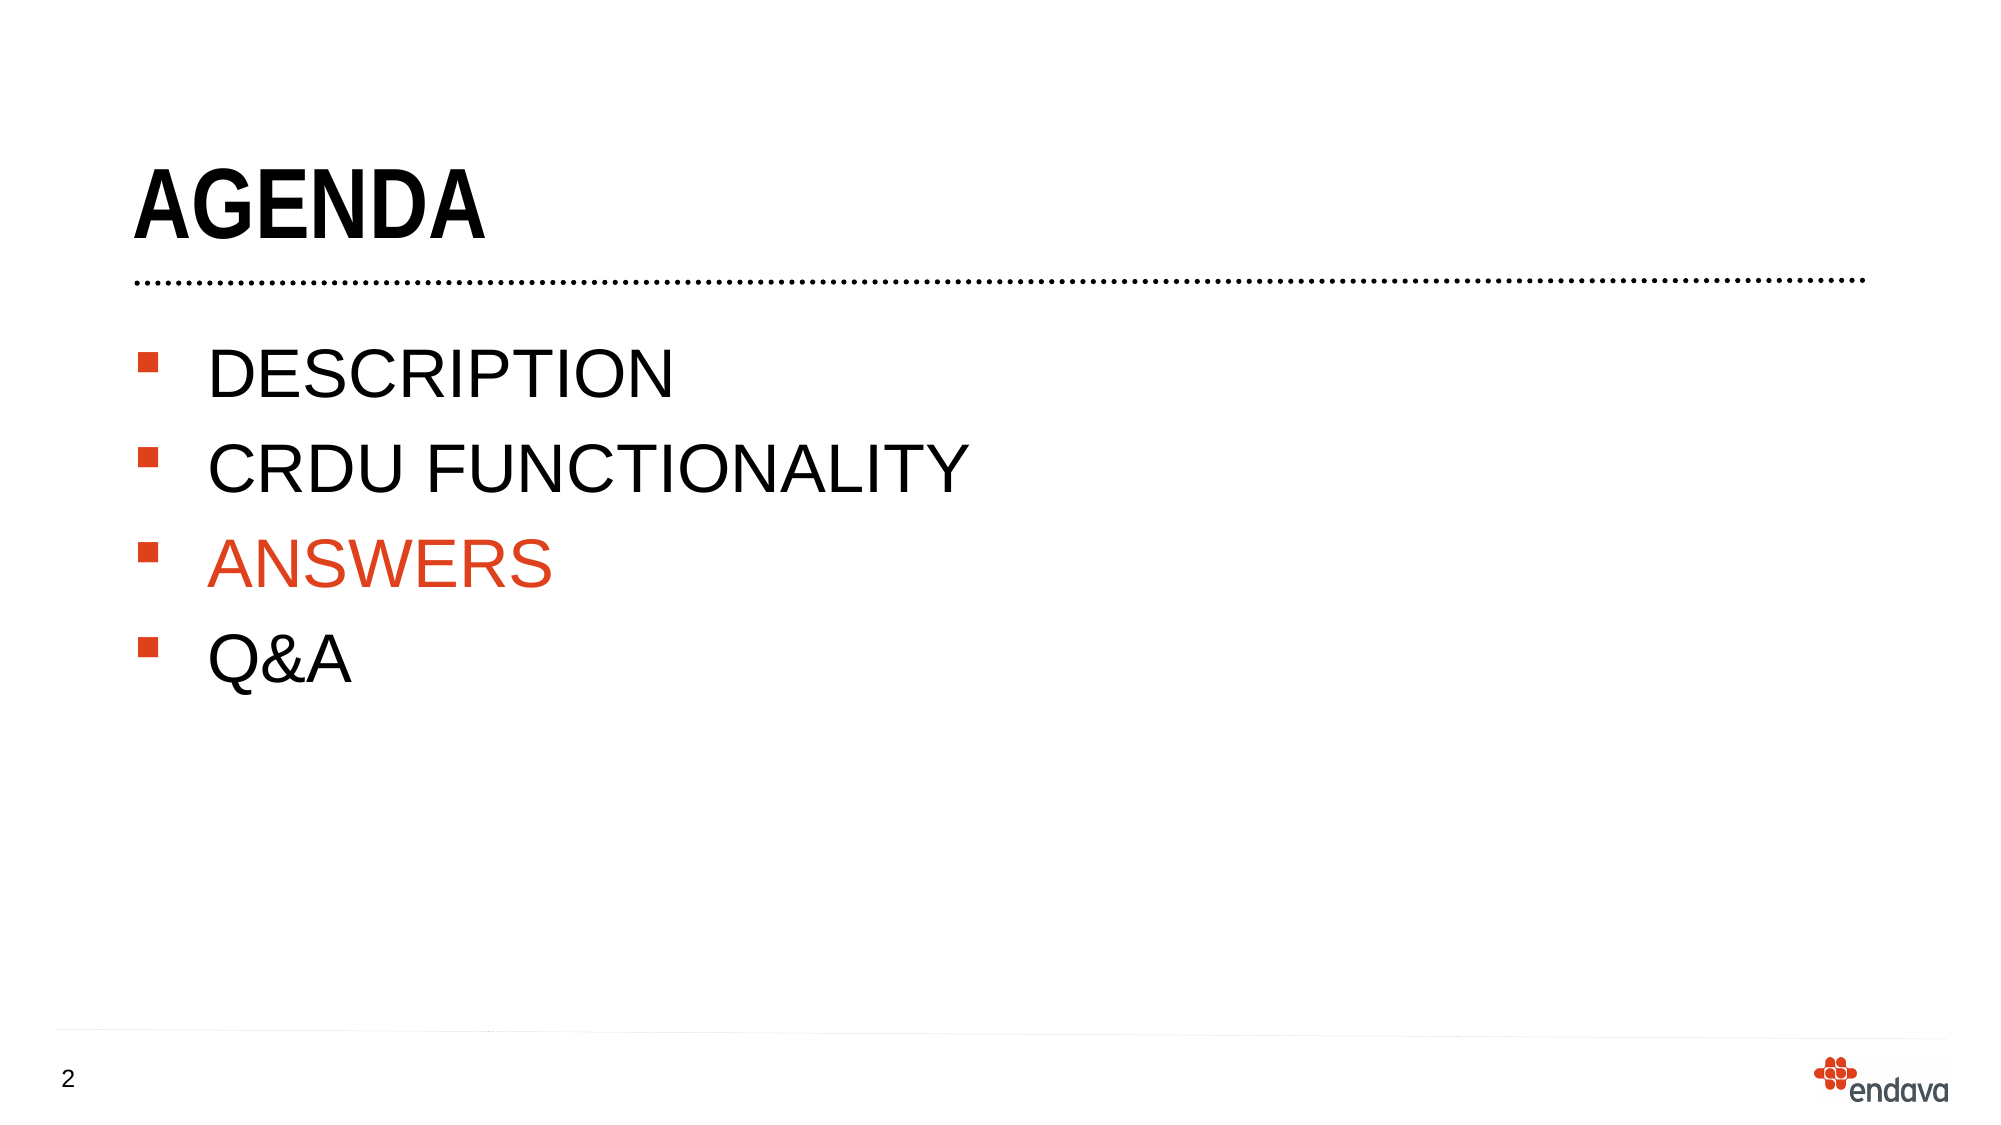

# agenda
Description
CRDU Functionality
ANSWERS
Q&A